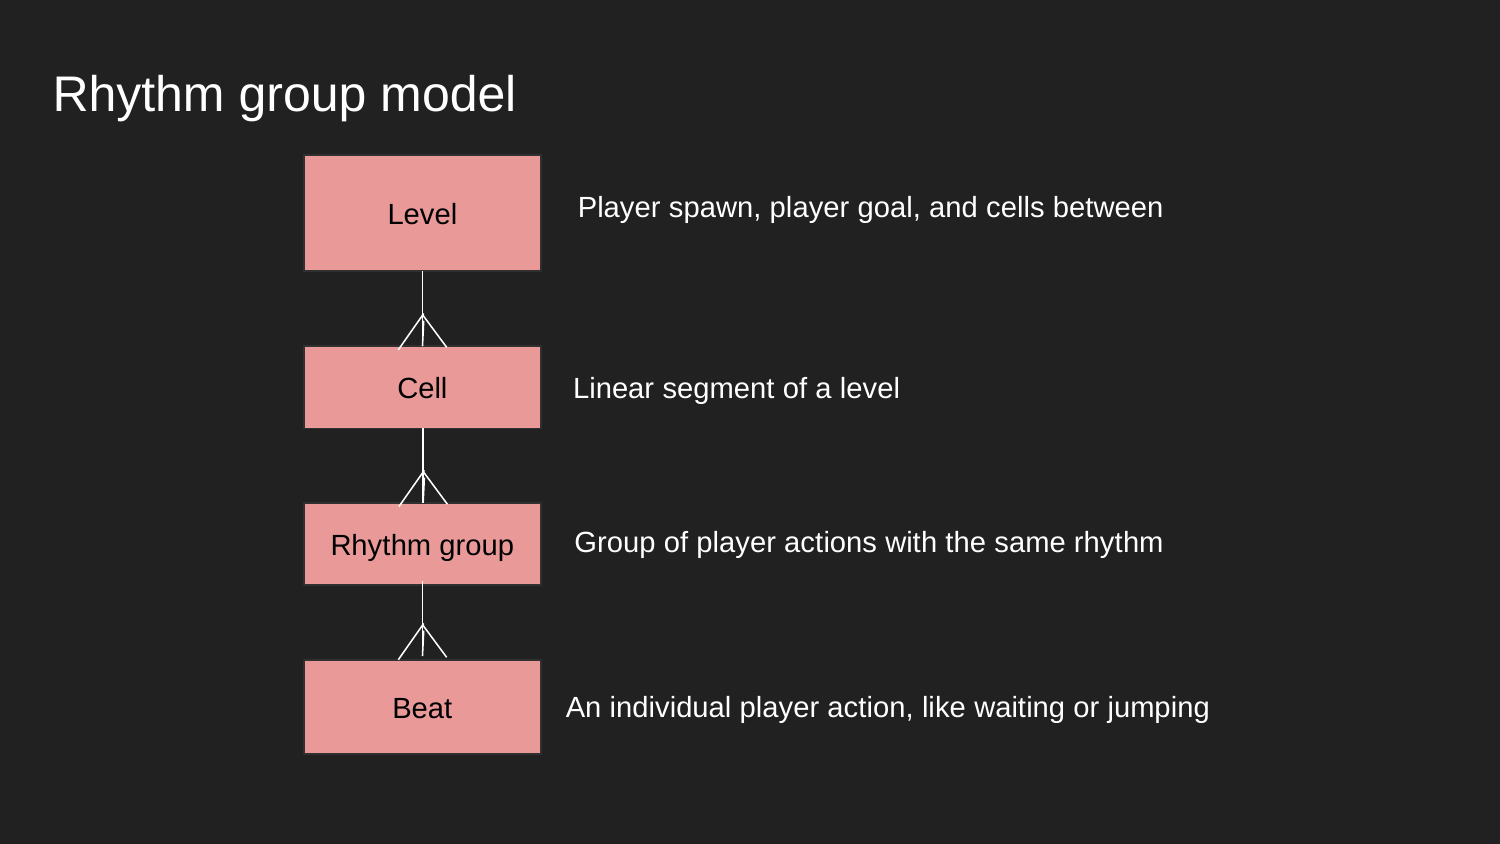

Rhythm group model
Level
Player spawn, player goal, and cells between
Cell
Linear segment of a level
Rhythm group
Group of player actions with the same rhythm
Beat
An individual player action, like waiting or jumping